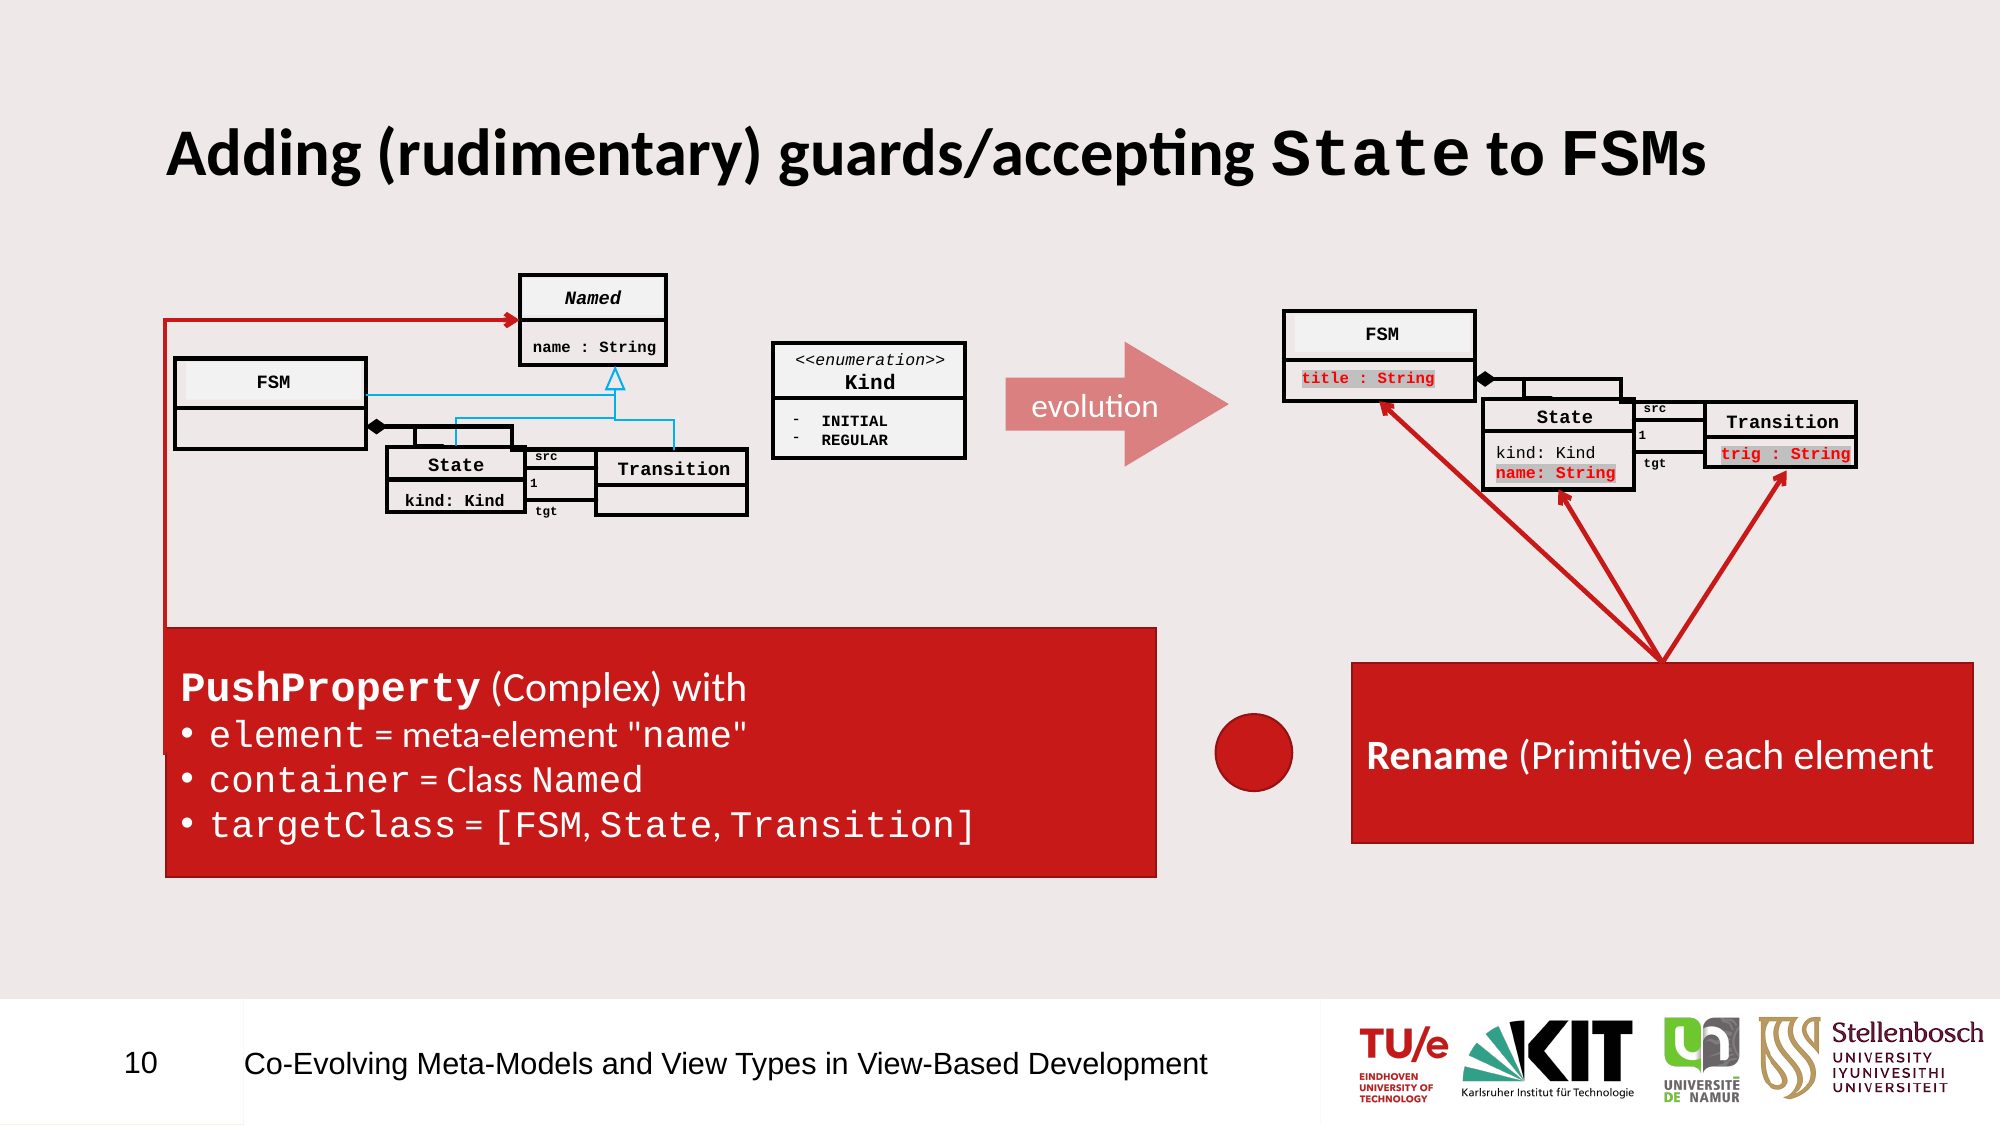

# Adding (rudimentary) guards/accepting State to FSMs

Named

FSM
title : String

src
State

kind: Kind
name: String

Transition
1
trig : String
tgt
name : String
<<enumeration>>
Kind

INITIAL
REGULAR
evolution

FSM

src
State

kind: Kind

Transition
1
tgt
PushProperty (Complex) with
element = meta-element "name"
container = Class Named
targetClass = [FSM, State, Transition]
Rename (Primitive) each element

10
Co-Evolving Meta-Models and View Types in View-Based Development